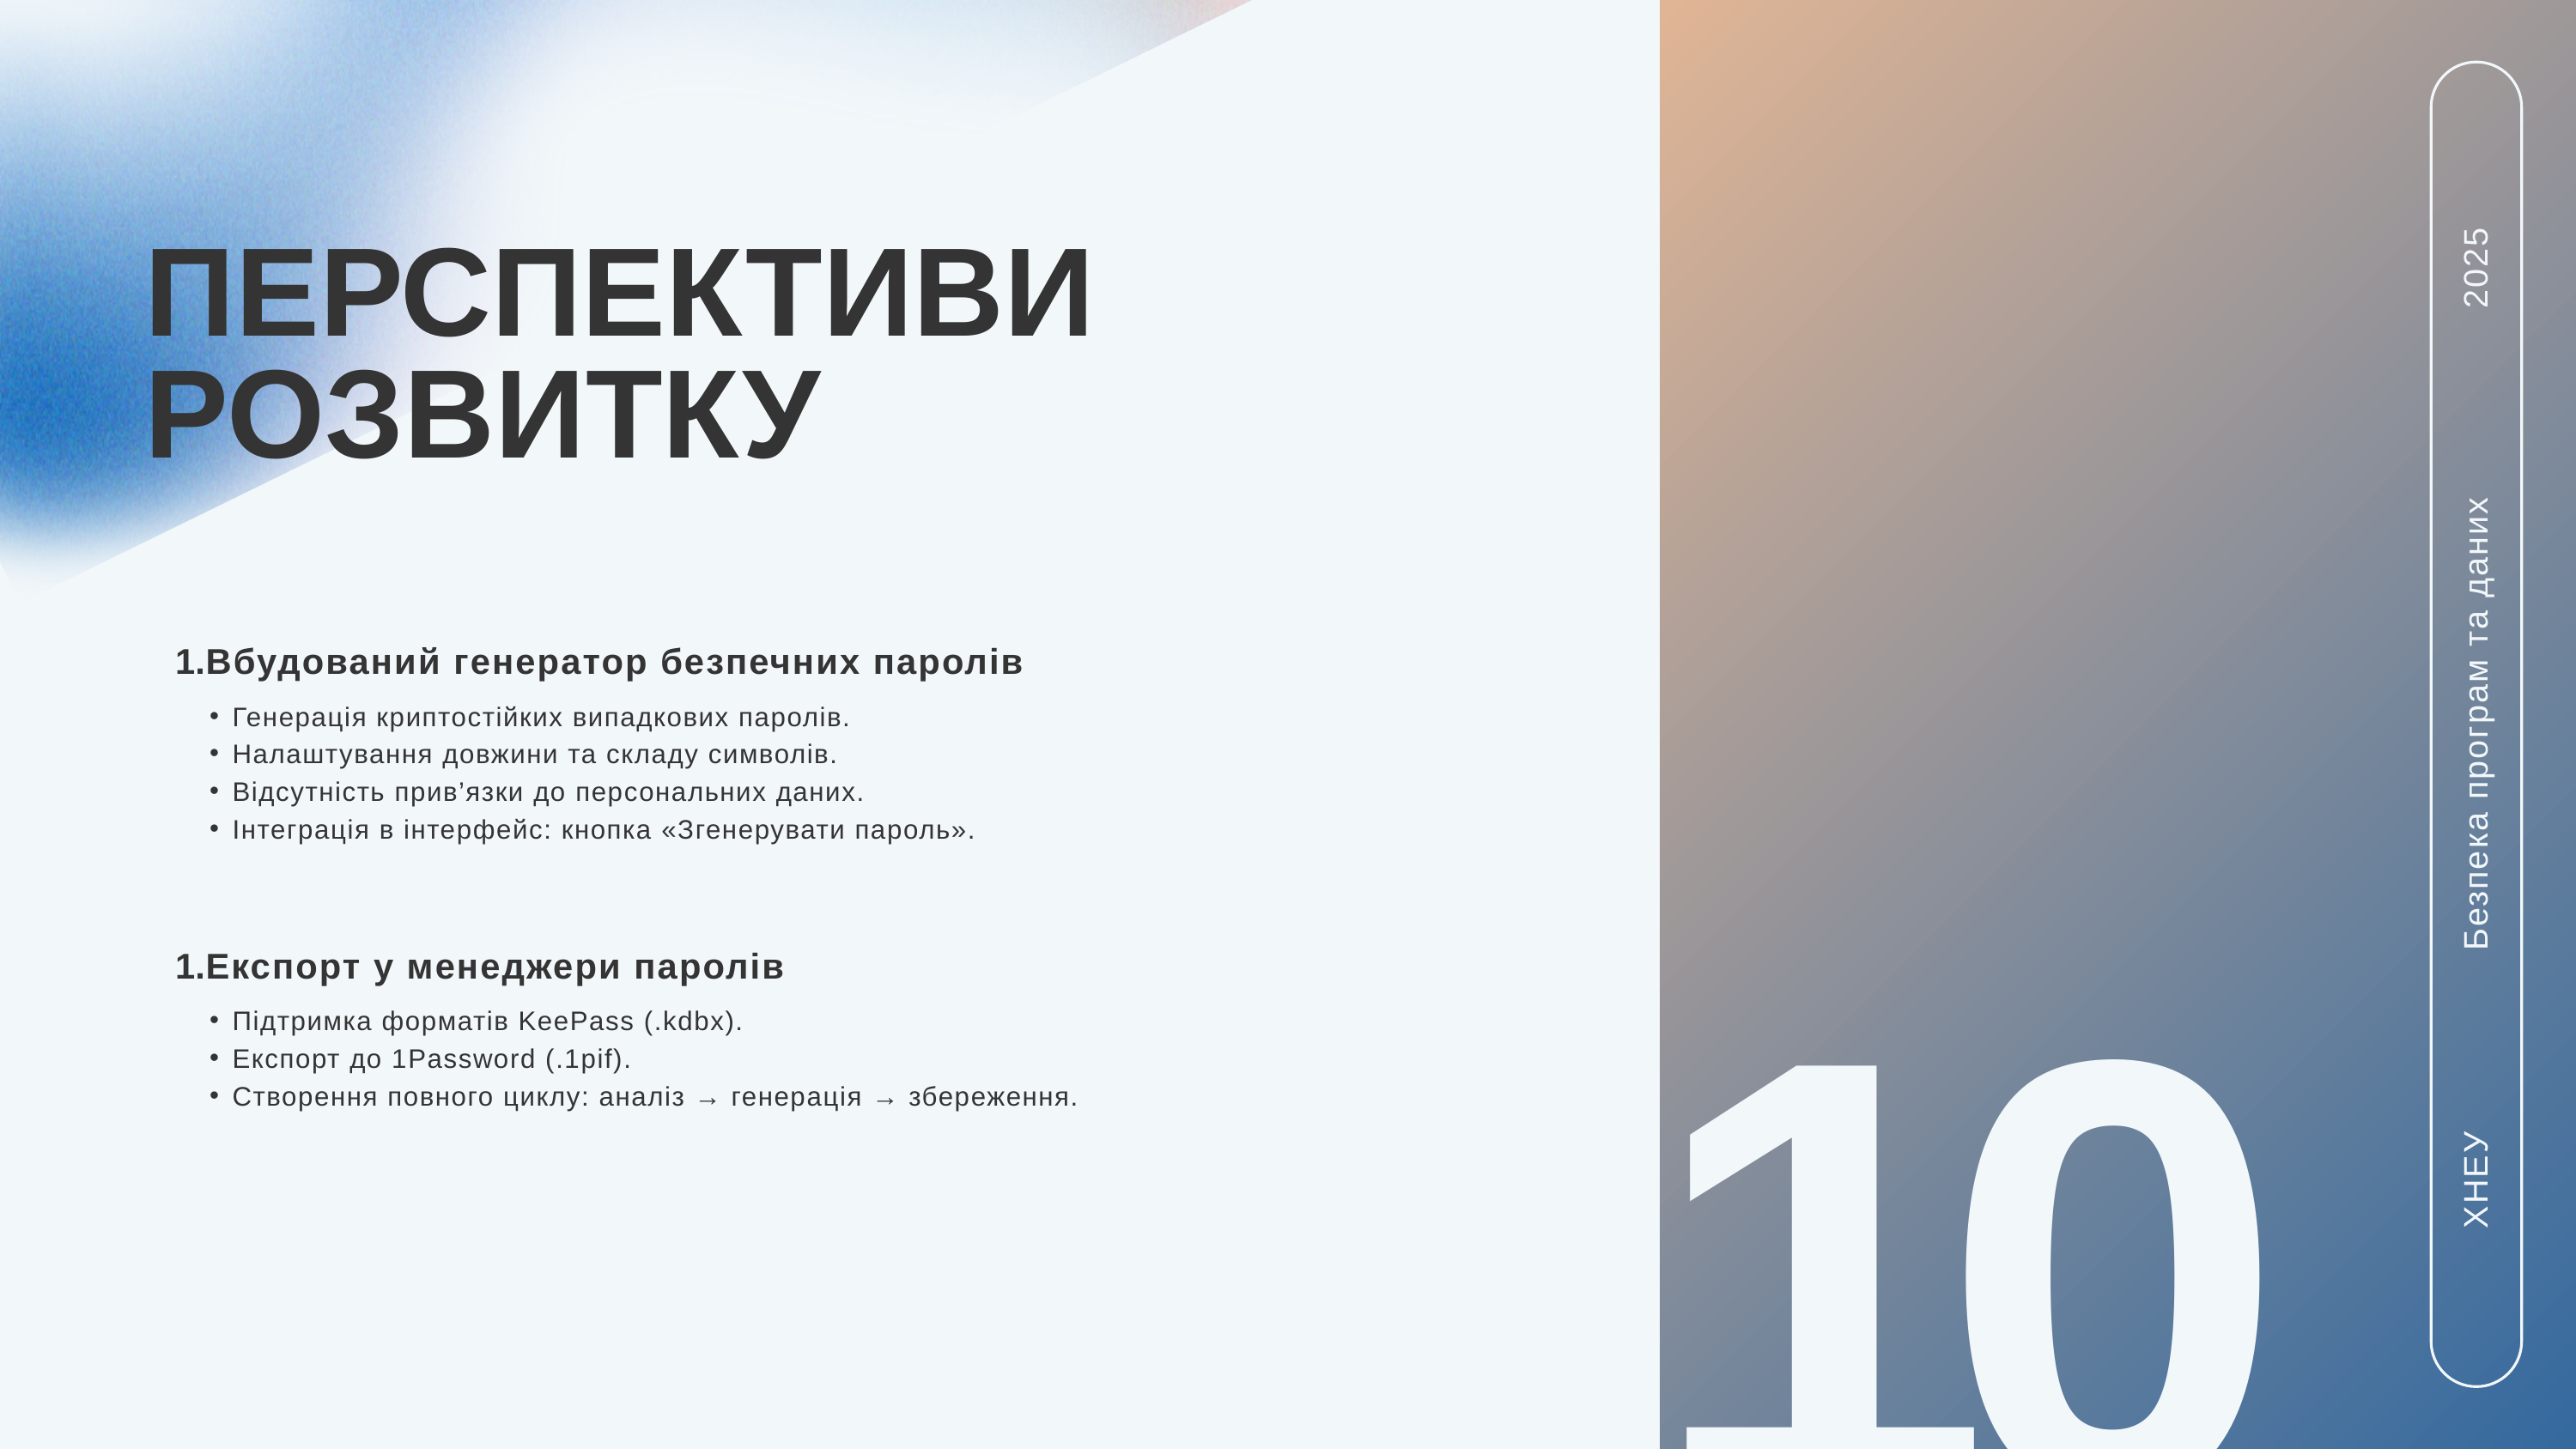

ПЕРСПЕКТИВИ РОЗВИТКУ
2025
Вбудований генератор безпечних паролів
Генерація криптостійких випадкових паролів.
Налаштування довжини та складу символів.
Відсутність прив’язки до персональних даних.
Інтеграція в інтерфейс: кнопка «Згенерувати пароль».
Безпека програм та даних
Експорт у менеджери паролів
Підтримка форматів KeePass (.kdbx).
Експорт до 1Password (.1pif).
Створення повного циклу: аналіз → генерація → збереження.
10
ХНЕУ